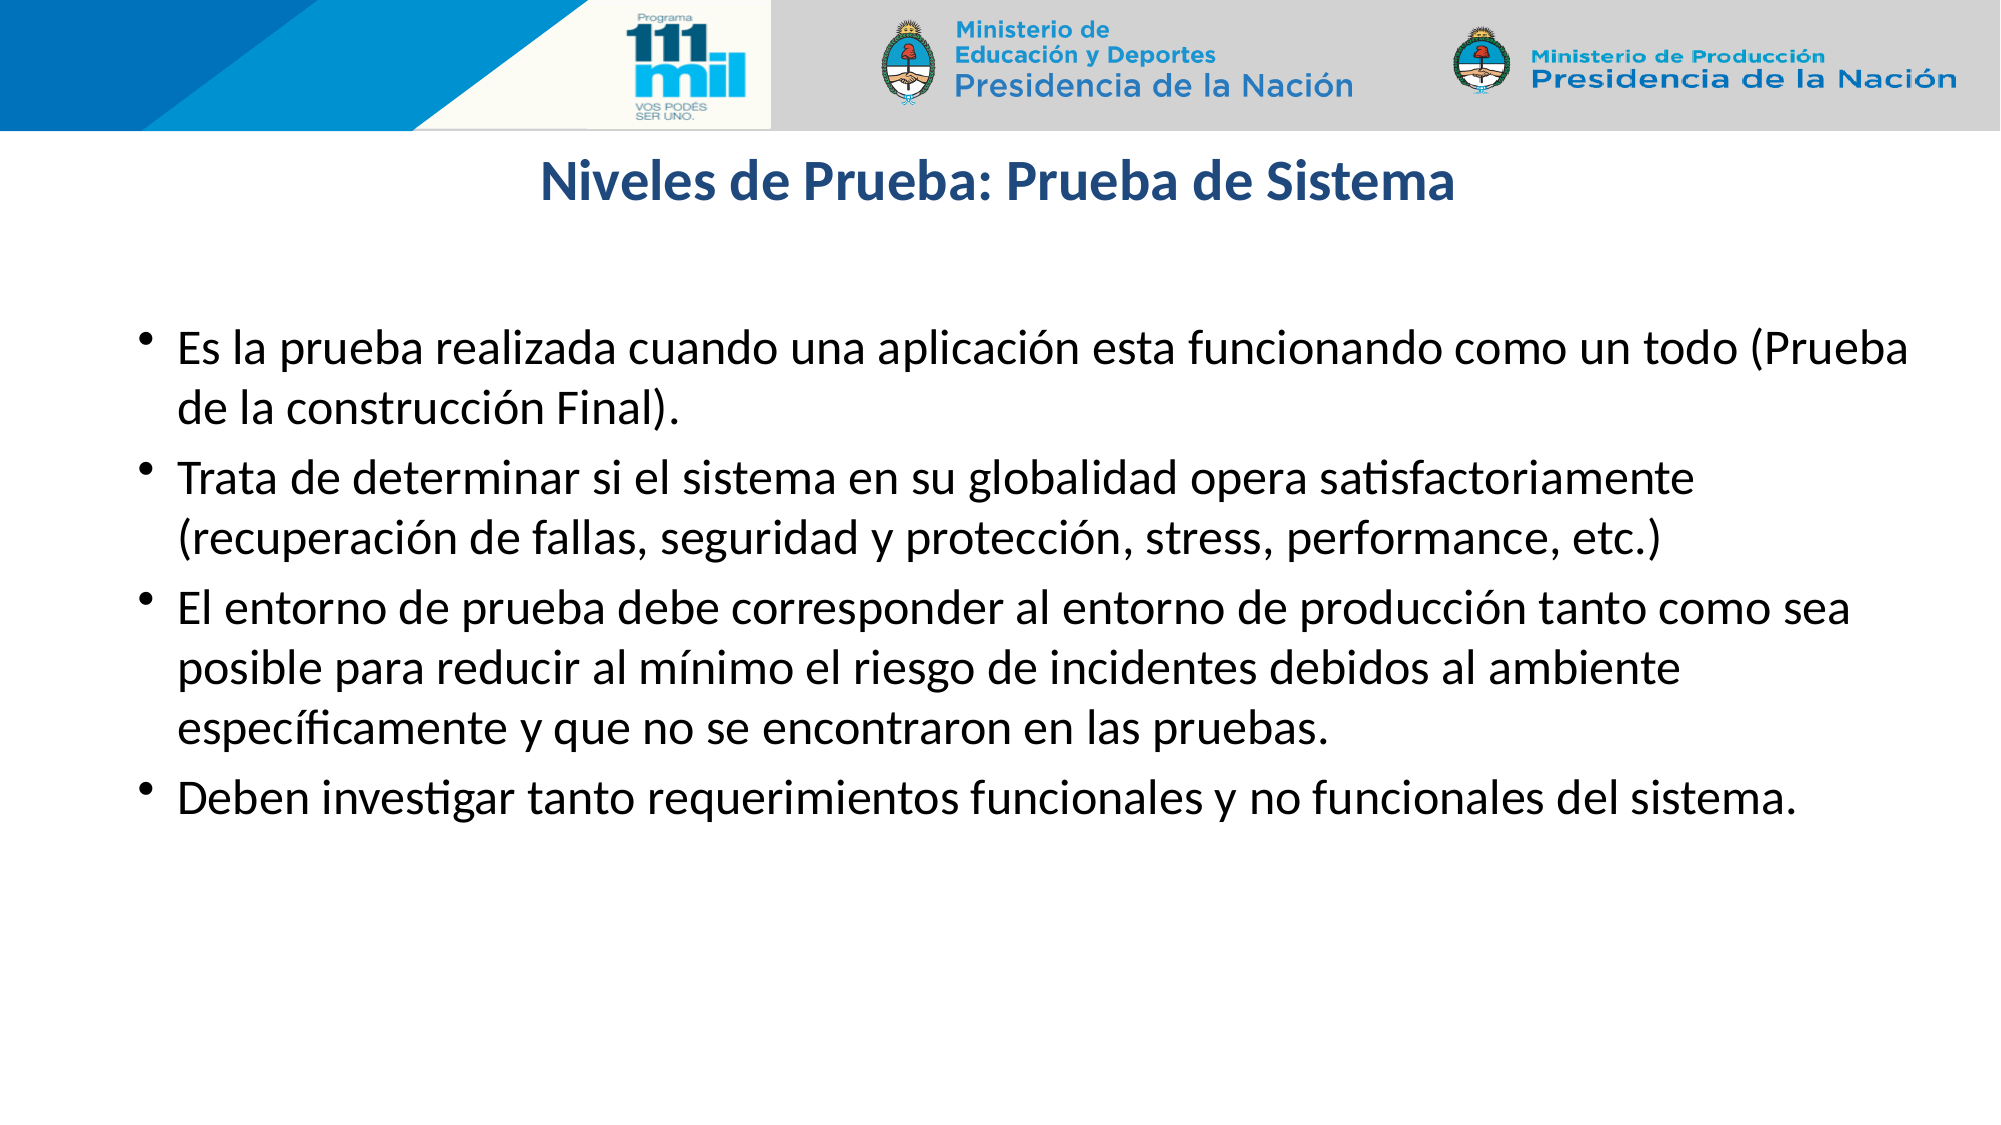

99
# Niveles de Prueba: Prueba de Sistema
Es la prueba realizada cuando una aplicación esta funcionando como un todo (Prueba de la construcción Final).
Trata de determinar si el sistema en su globalidad opera satisfactoriamente (recuperación de fallas, seguridad y protección, stress, performance, etc.)
El entorno de prueba debe corresponder al entorno de producción tanto como sea posible para reducir al mínimo el riesgo de incidentes debidos al ambiente específicamente y que no se encontraron en las pruebas.
Deben investigar tanto requerimientos funcionales y no funcionales del sistema.